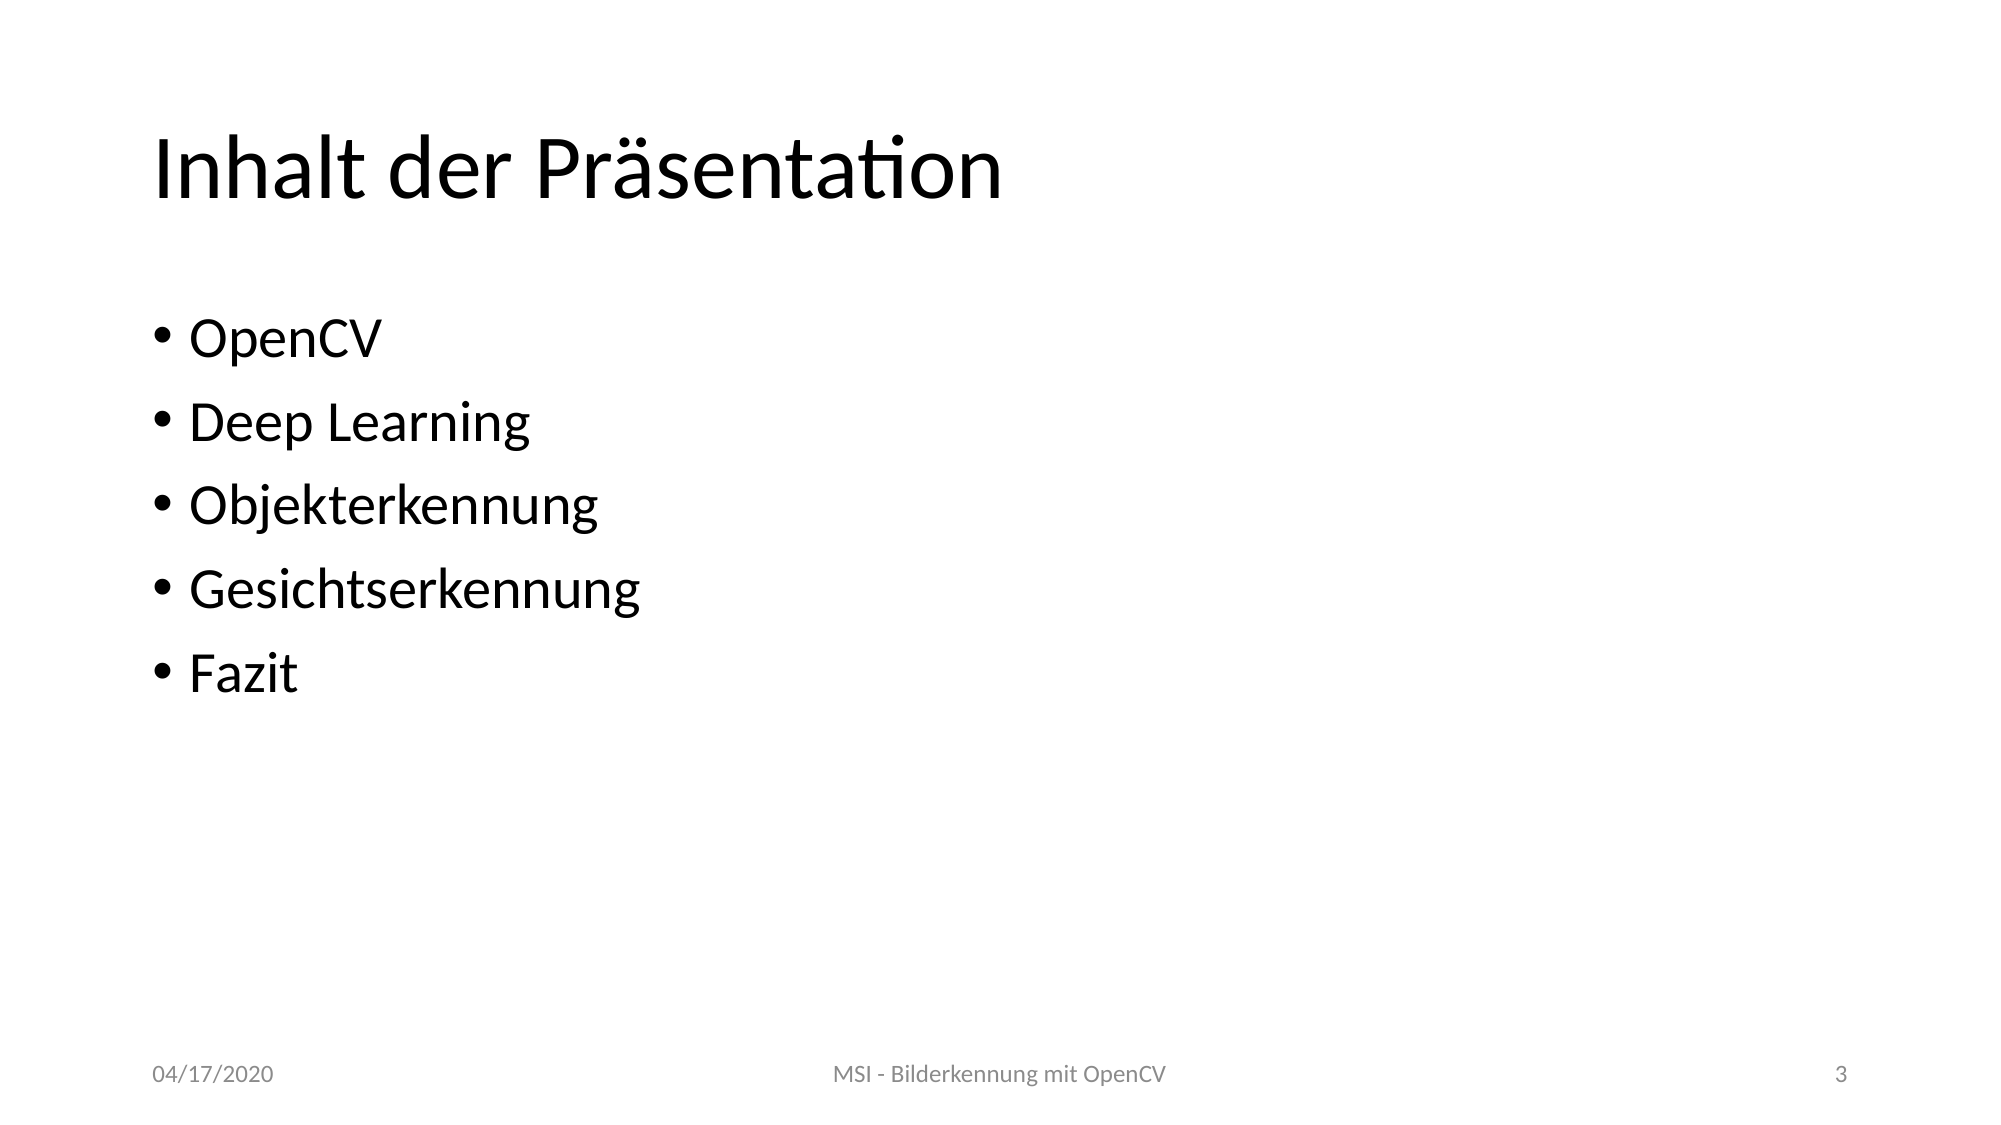

# Inhalt der Präsentation
OpenCV
Deep Learning
Objekterkennung
Gesichtserkennung
Fazit
04/17/2020
MSI - Bilderkennung mit OpenCV
3